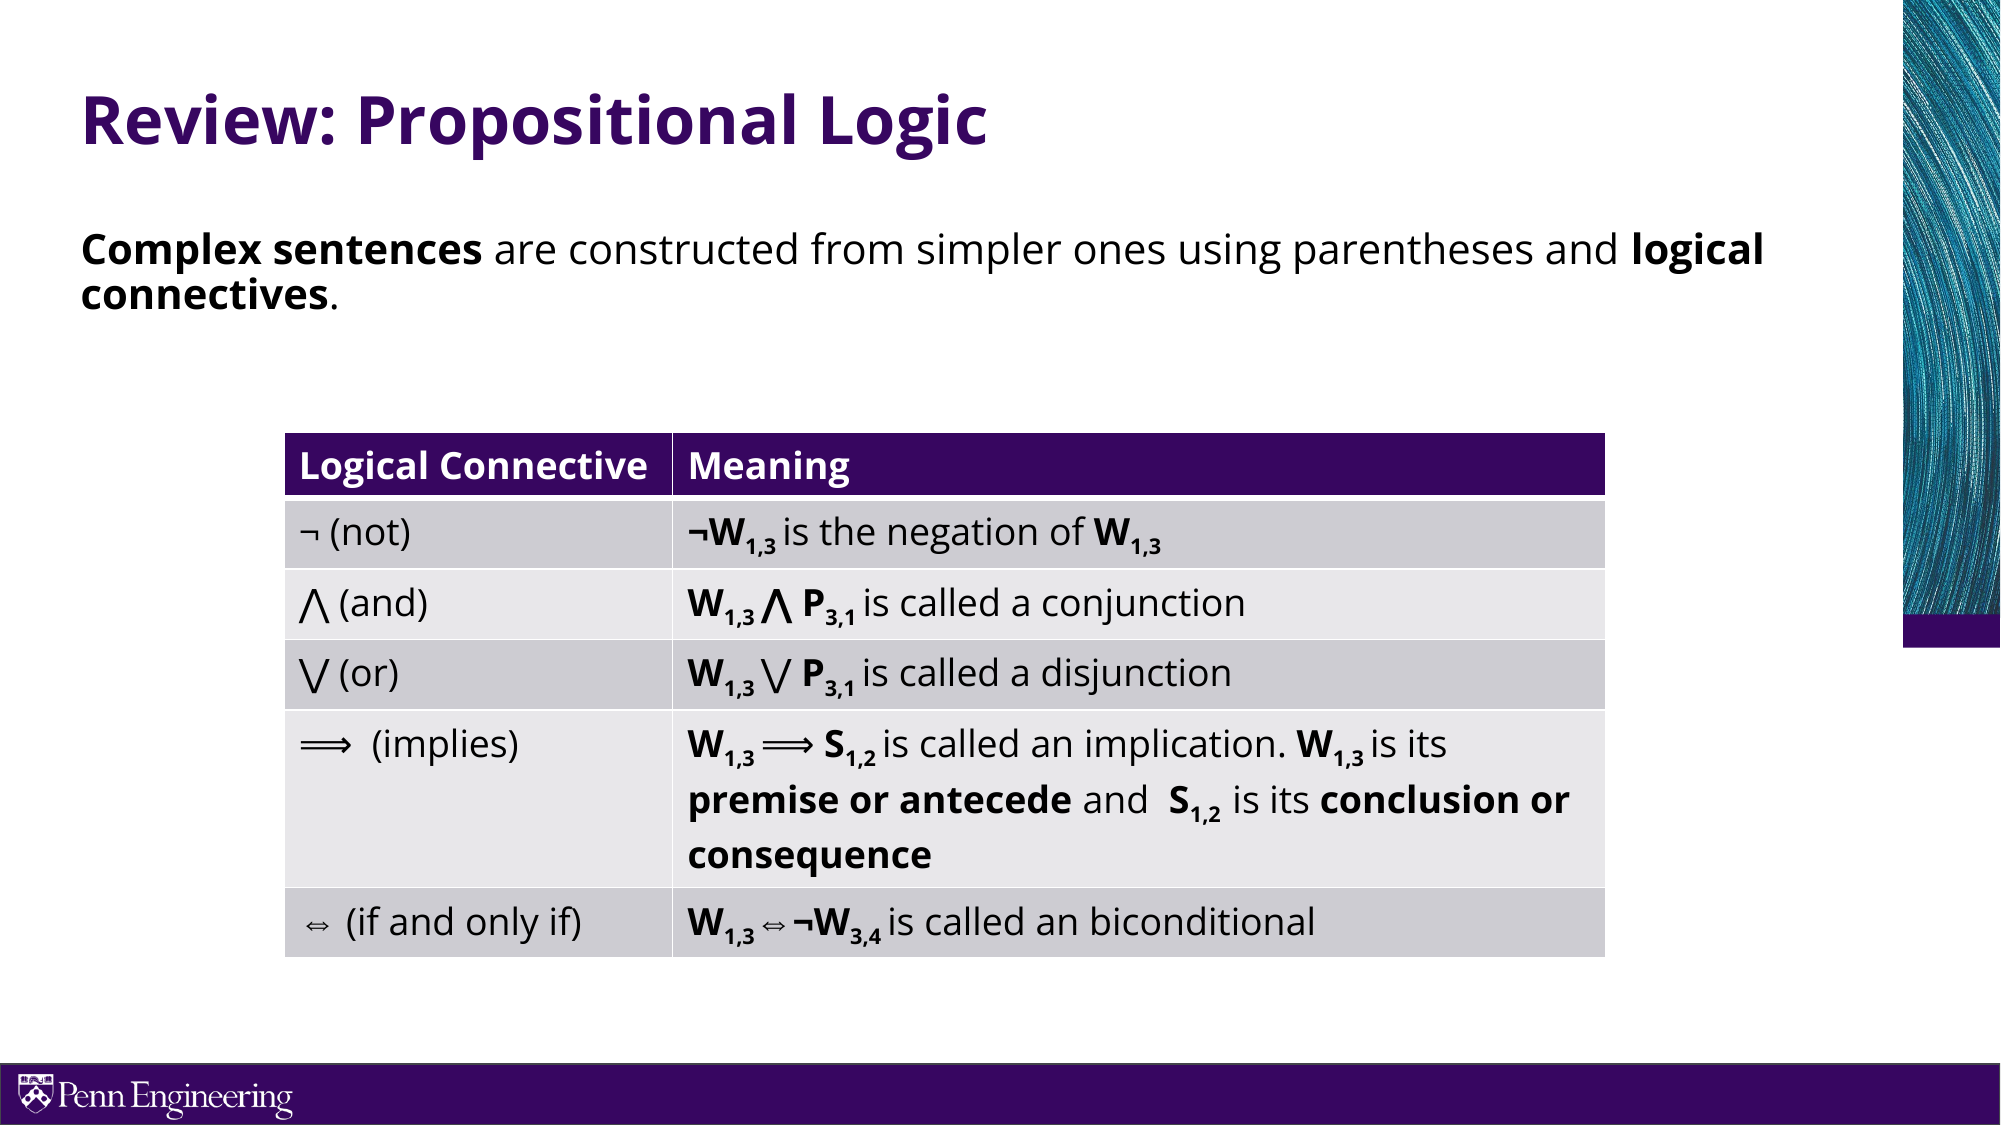

# Review: Propositional Logic
Complex sentences are constructed from simpler ones using parentheses and logical connectives.

| Logical Connective | Meaning |
| --- | --- |
| ¬ (not) | ¬W1,3 is the negation of W1,3 |
| ⋀ (and) | W1,3 ⋀ P3,1 is called a conjunction |
| ⋁ (or) | W1,3 ⋁ P3,1 is called a disjunction |
| ⟹ (implies) | W1,3 ⟹ S1,2 is called an implication. W1,3 is its premise or antecede and S1,2 is its conclusion or consequence |
| ⇔ (if and only if) | W1,3⇔¬W3,4 is called an biconditional |